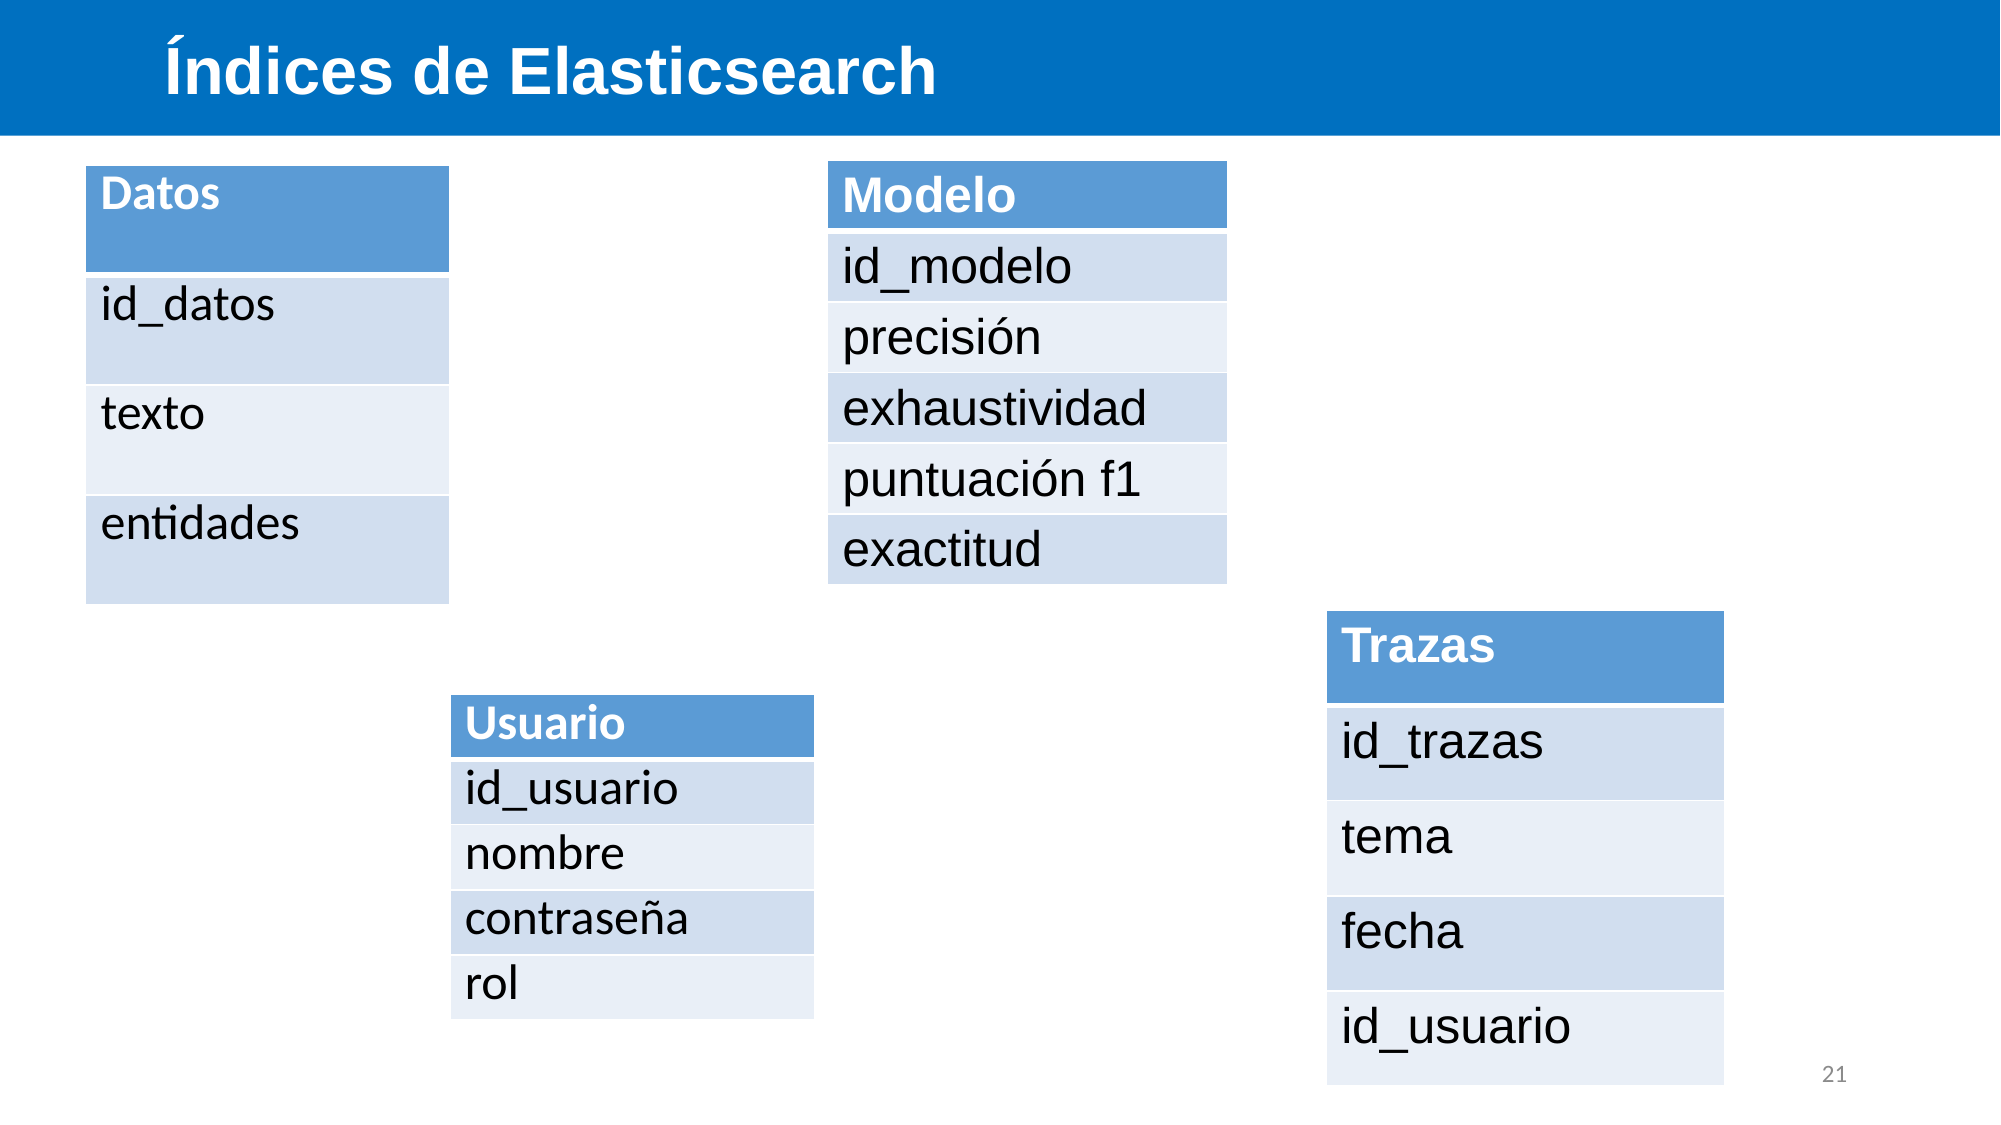

Índices de Elasticsearch
| Modelo |
| --- |
| id\_modelo |
| precisión |
| exhaustividad |
| puntuación f1 |
| exactitud |
| Datos |
| --- |
| id\_datos |
| texto |
| entidades |
| Trazas |
| --- |
| id\_trazas |
| tema |
| fecha |
| id\_usuario |
| Usuario |
| --- |
| id\_usuario |
| nombre |
| contraseña |
| rol |
21